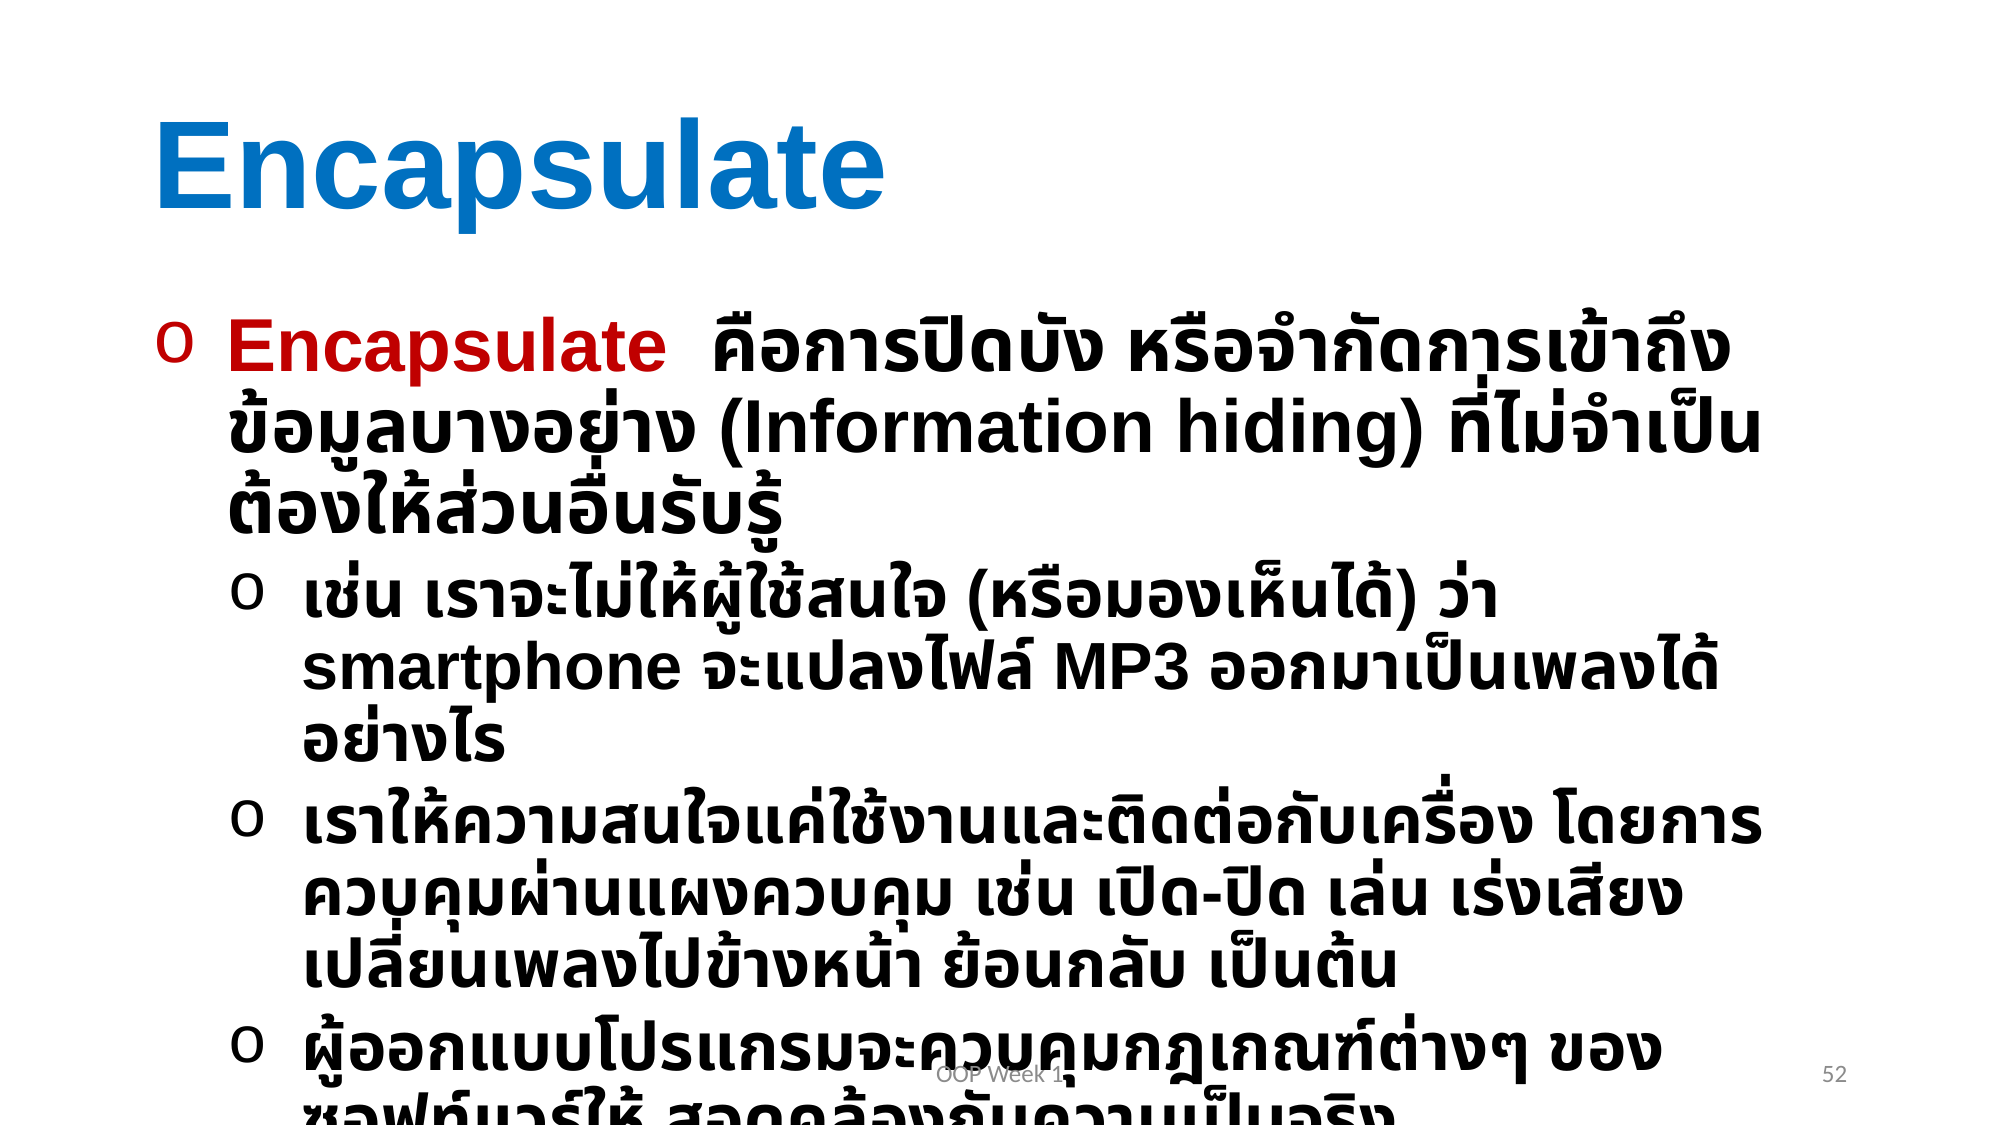

# Encapsulate
Encapsulate  คือการปิดบัง หรือจำกัดการเข้าถึงข้อมูลบางอย่าง (Information hiding) ที่ไม่จำเป็นต้องให้ส่วนอื่นรับรู้
เช่น เราจะไม่ให้ผู้ใช้สนใจ (หรือมองเห็นได้) ว่า smartphone จะแปลงไฟล์ MP3 ออกมาเป็นเพลงได้อย่างไร
เราให้ความสนใจแค่ใช้งานและติดต่อกับเครื่อง โดยการควบคุมผ่านแผงควบคุม เช่น เปิด-ปิด เล่น เร่งเสียง เปลี่ยนเพลงไปข้างหน้า ย้อนกลับ เป็นต้น
ผู้ออกแบบโปรแกรมจะควบคุมกฎเกณฑ์ต่างๆ ของซอฟท์แวร์ให้ สอดคล้องกับความเป็นจริง
OOP Week 1
52